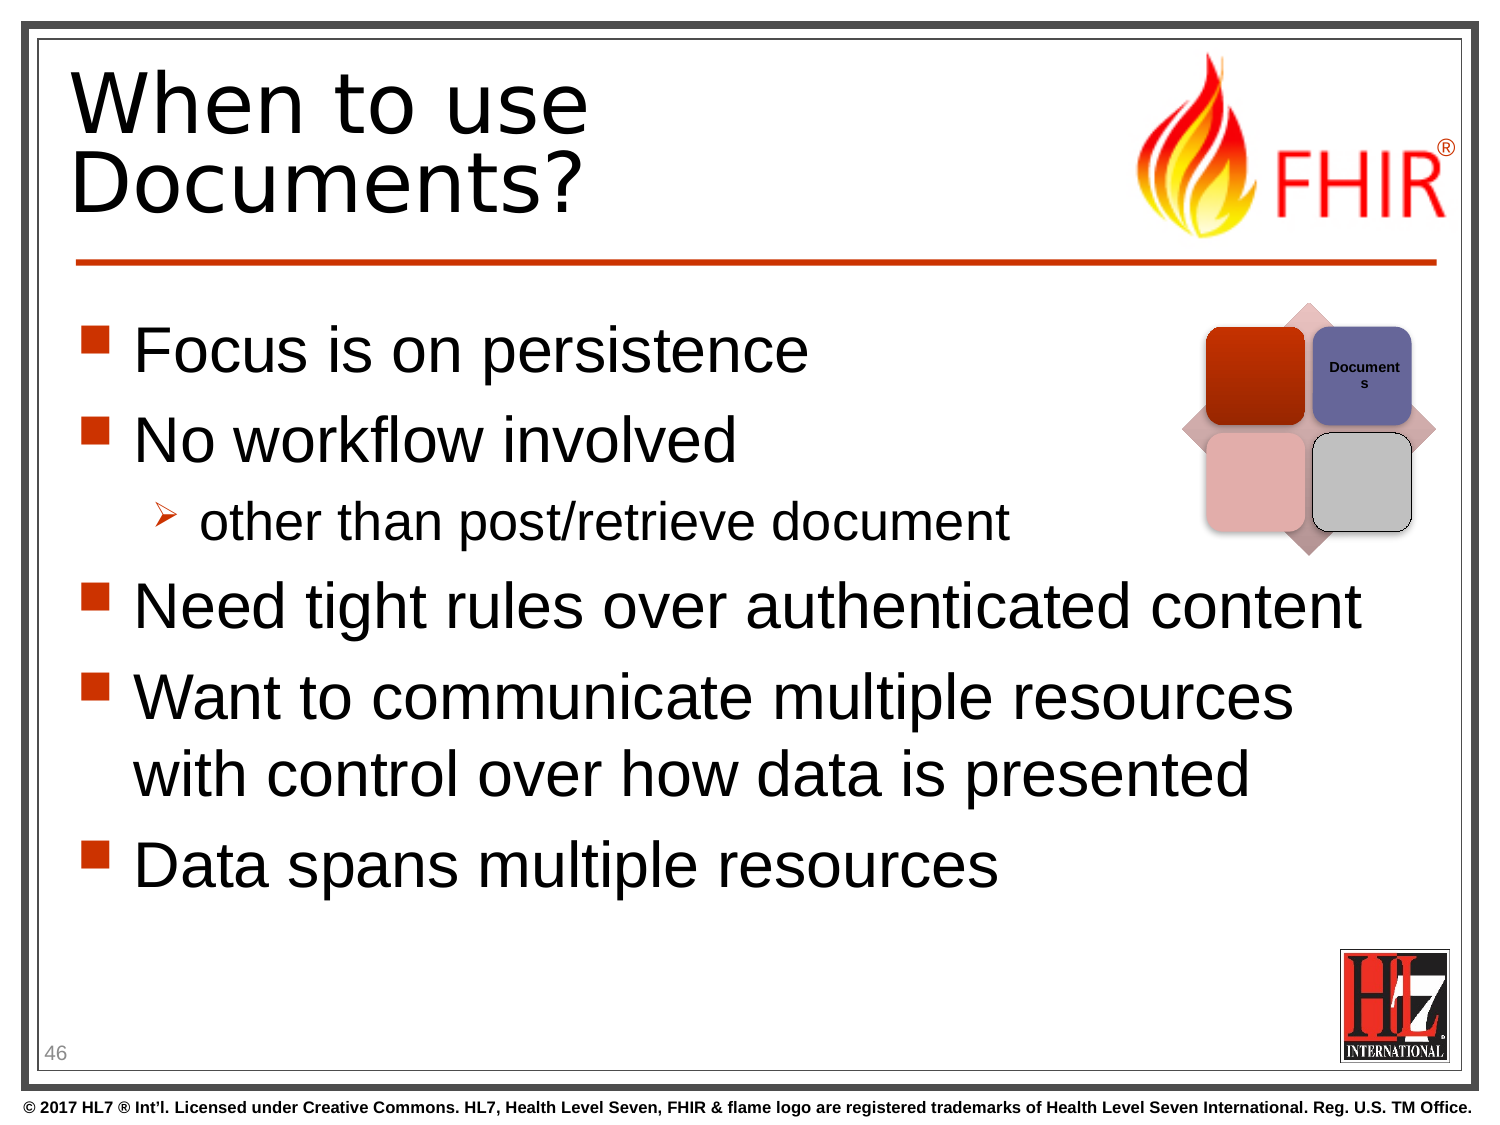

# When to use Documents?
Focus is on persistence
No workflow involved
other than post/retrieve document
Need tight rules over authenticated content
Want to communicate multiple resources with control over how data is presented
Data spans multiple resources

Documents

46